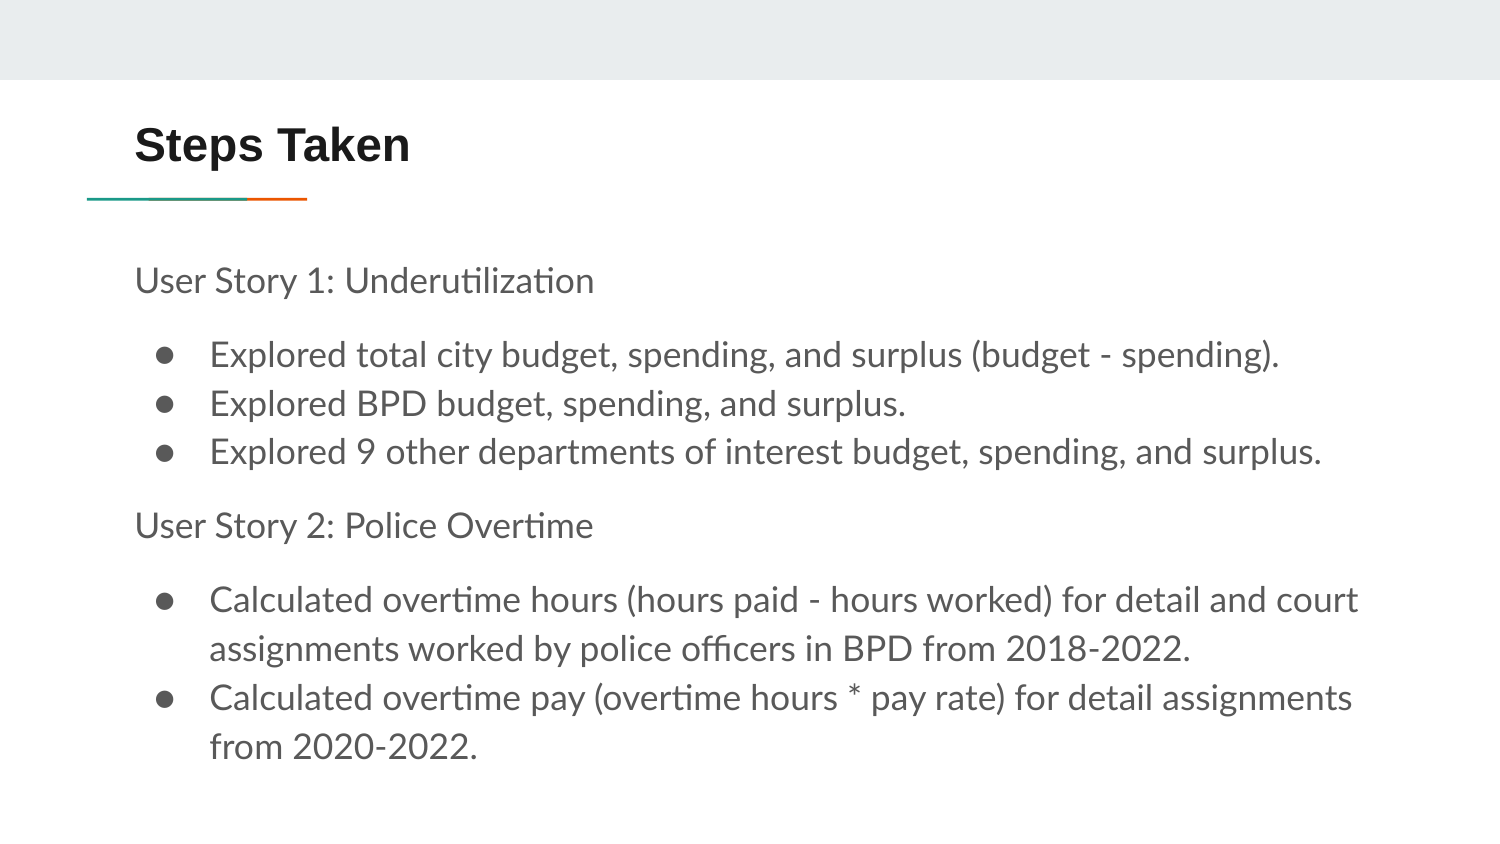

# Steps Taken
User Story 1: Underutilization
Explored total city budget, spending, and surplus (budget - spending).
Explored BPD budget, spending, and surplus.
Explored 9 other departments of interest budget, spending, and surplus.
User Story 2: Police Overtime
Calculated overtime hours (hours paid - hours worked) for detail and court assignments worked by police officers in BPD from 2018-2022.
Calculated overtime pay (overtime hours * pay rate) for detail assignments from 2020-2022.